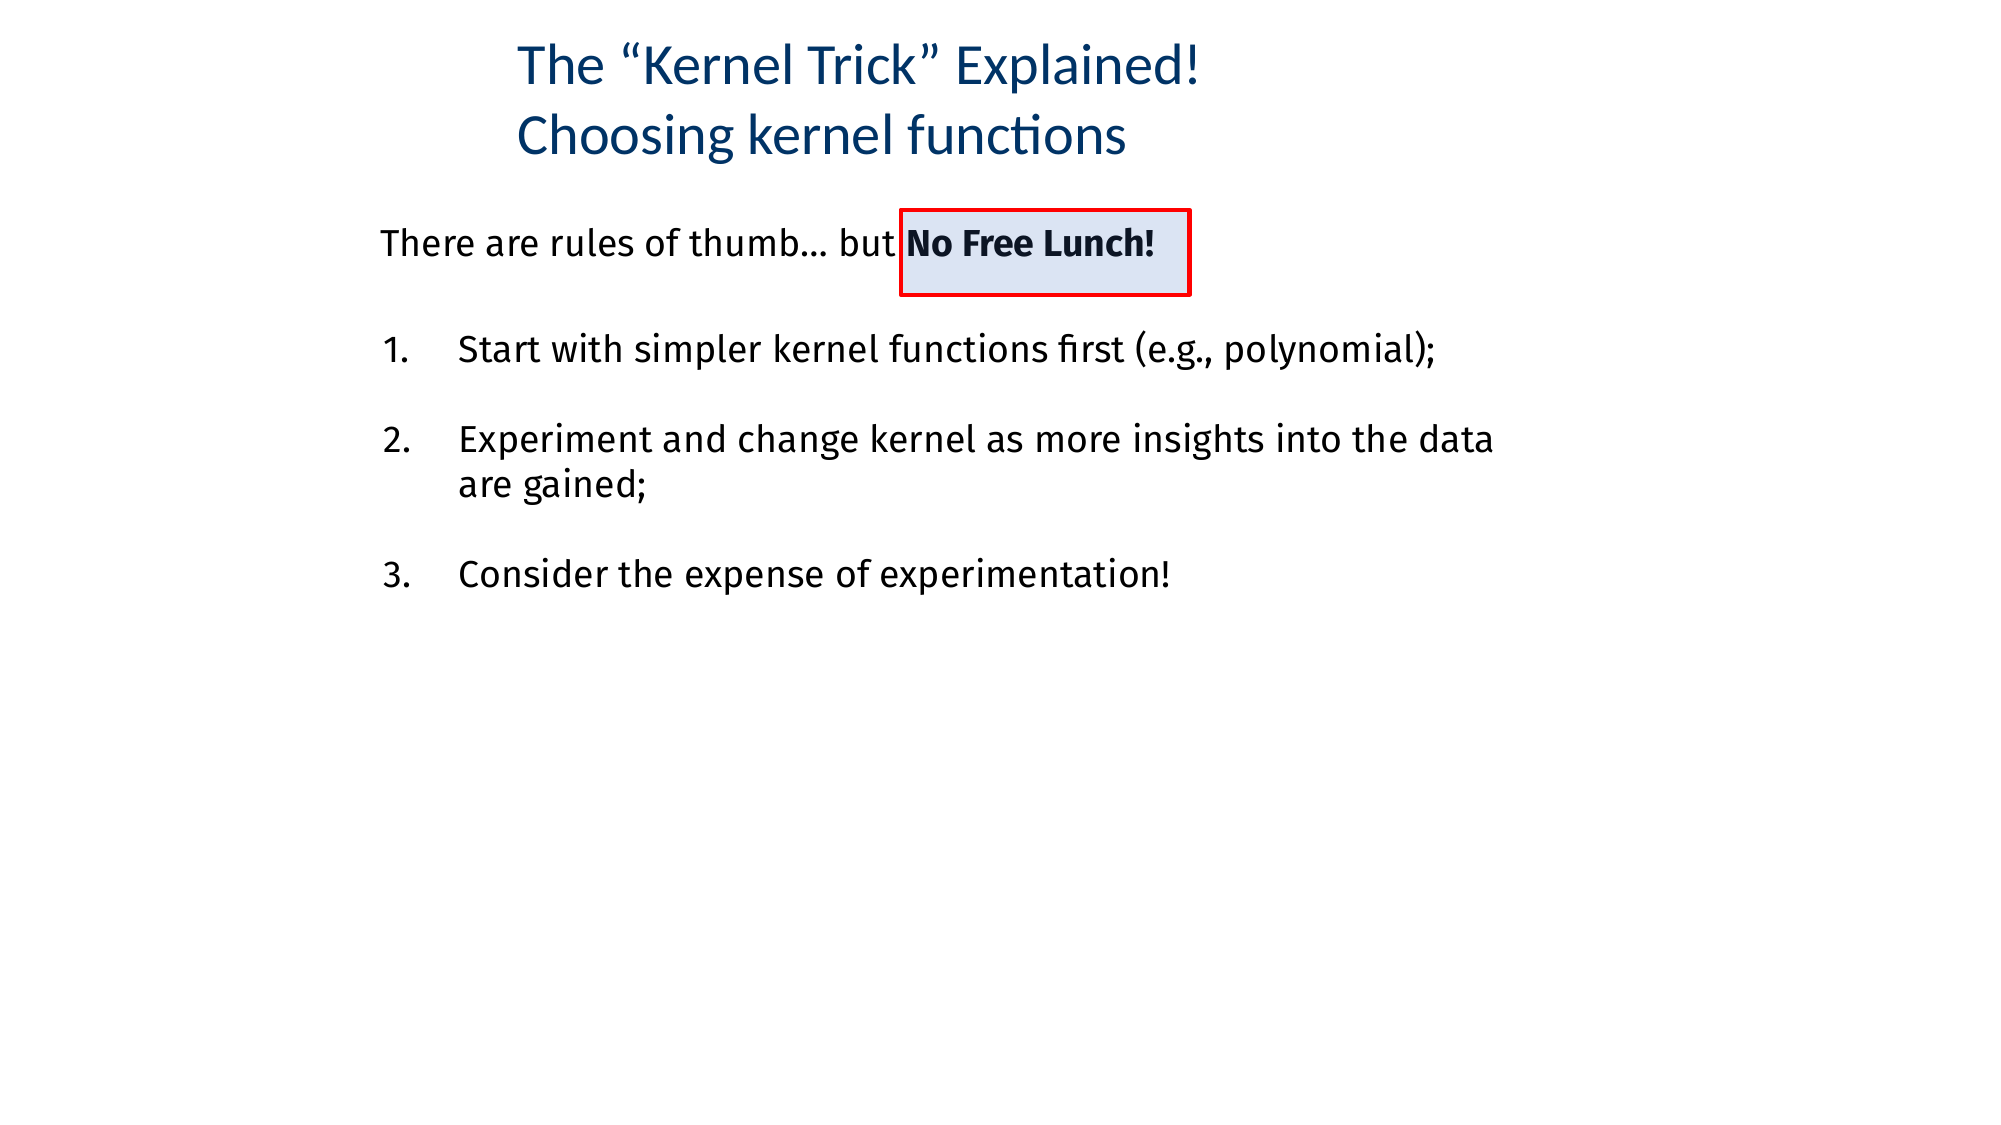

The “Kernel Trick” Explained! Choosing kernel functions

There are rules of thumb… but No Free Lunch!
Start with simpler kernel functions first (e.g., polynomial);

Experiment and change kernel as more insights into the data are gained;

Consider the expense of experimentation!